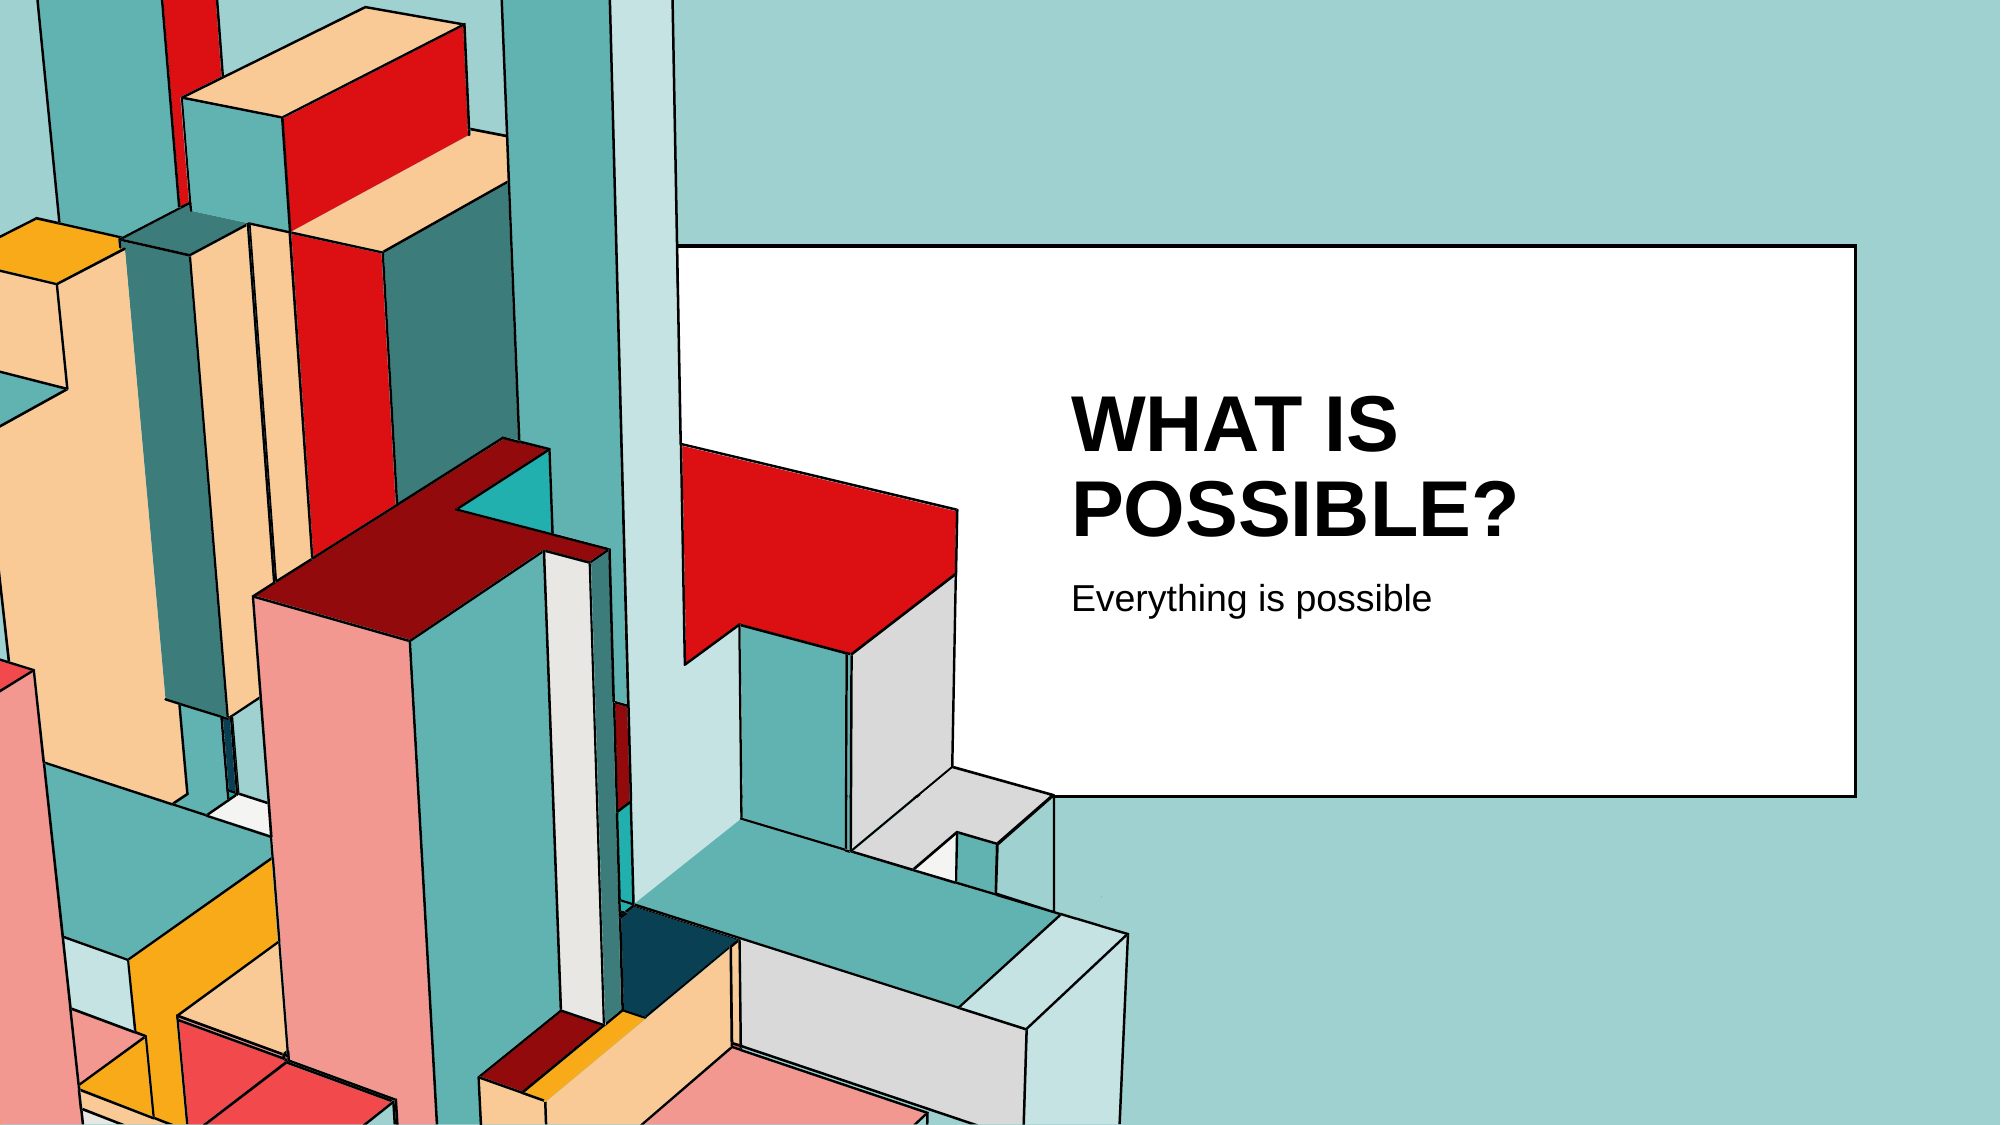

# What is possible?
Everything is possible